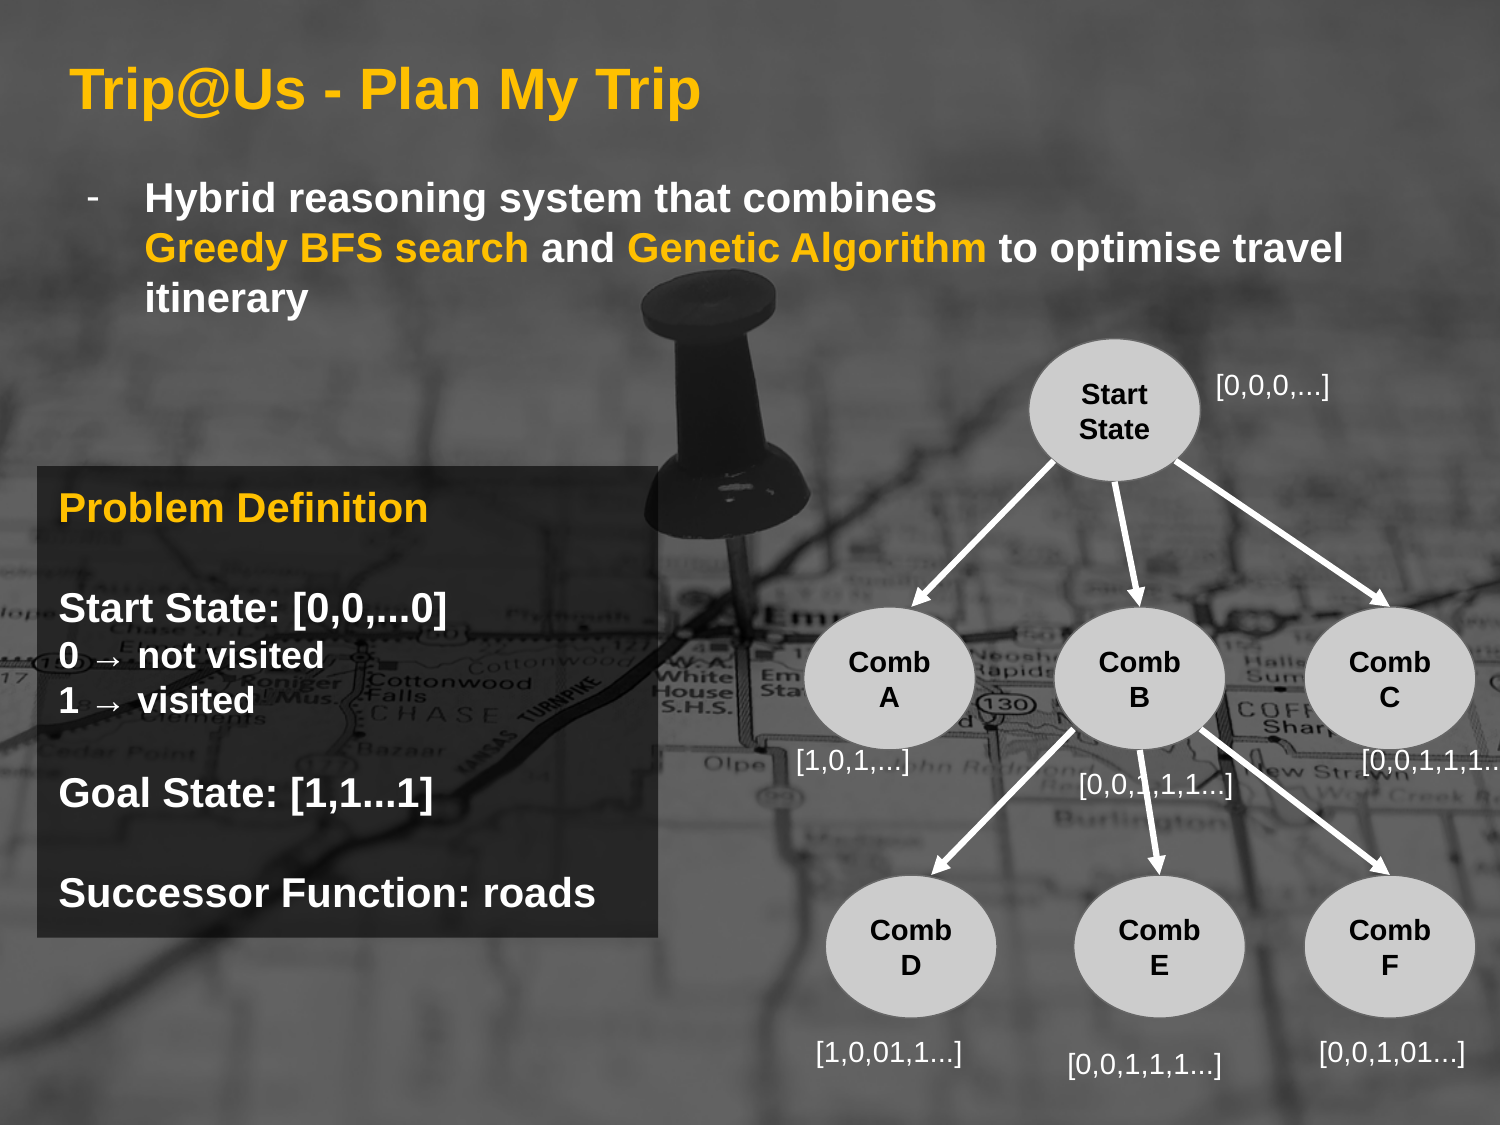

Trip@Us - Plan My Trip

Hybrid reasoning system that combines
Greedy BFS search and Genetic Algorithm to optimise travel itinerary

Start State
[0,0,0,...]

Problem Definition

Start State: [0,0,...0]
0 → not visited
1 → visited

Goal State: [1,1...1]

Successor Function: roads

Comb A
Comb B
Comb C
[1,0,1,...]
[0,0,1,1,1...]
[0,0,1,1,1...]
Comb D
Comb E
Comb F
[1,0,01,1...]
[0,0,1,01...]
[0,0,1,1,1...]